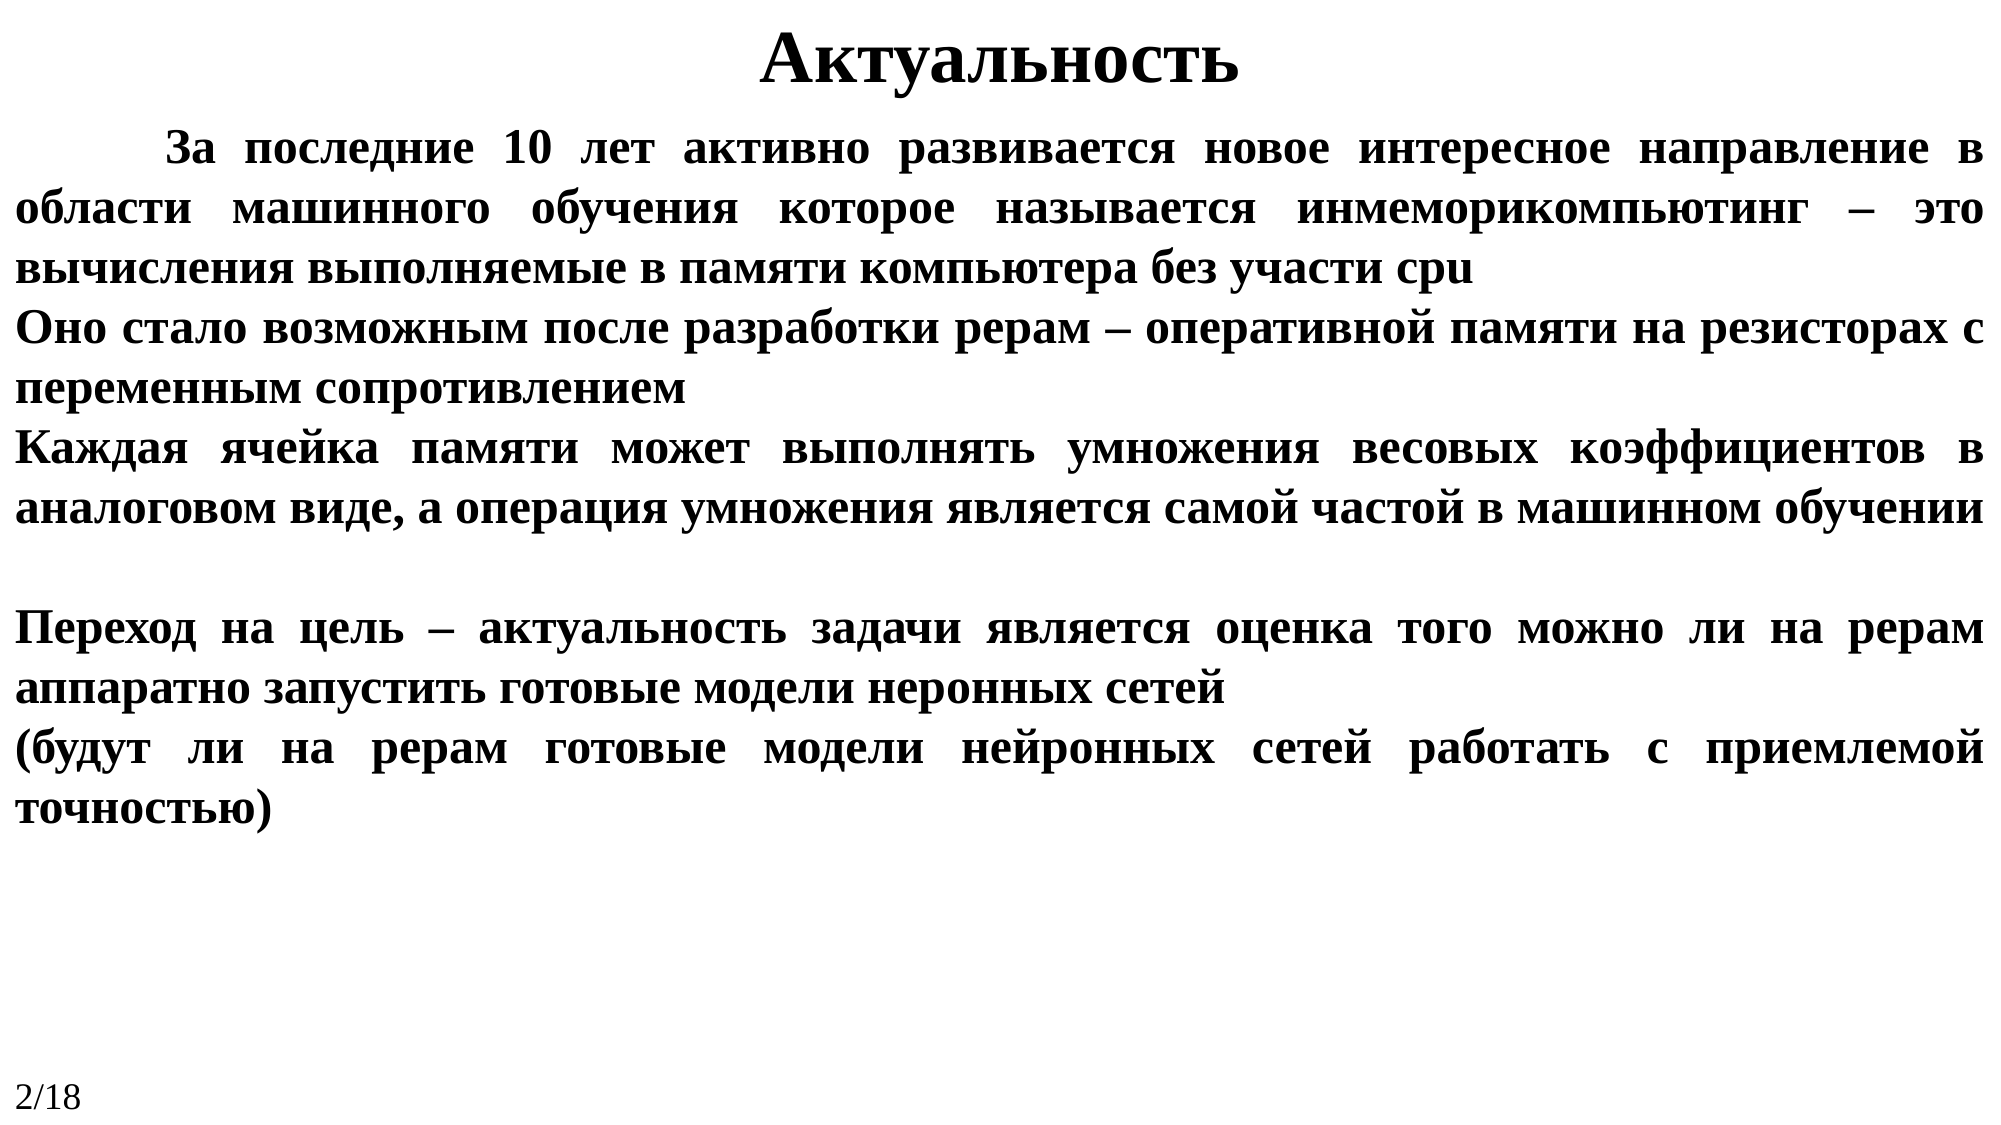

Актуальность
	За последние 10 лет активно развивается новое интересное направление в области машинного обучения которое называется инмеморикомпьютинг – это вычисления выполняемые в памяти компьютера без участи cpu
Оно стало возможным после разработки рерам – оперативной памяти на резисторах с переменным сопротивлением
Каждая ячейка памяти может выполнять умножения весовых коэффициентов в аналоговом виде, а операция умножения является самой частой в машинном обучении

Переход на цель – актуальность задачи является оценка того можно ли на рерам аппаратно запустить готовые модели неронных сетей
(будут ли на рерам готовые модели нейронных сетей работать с приемлемой точностью)
2/18